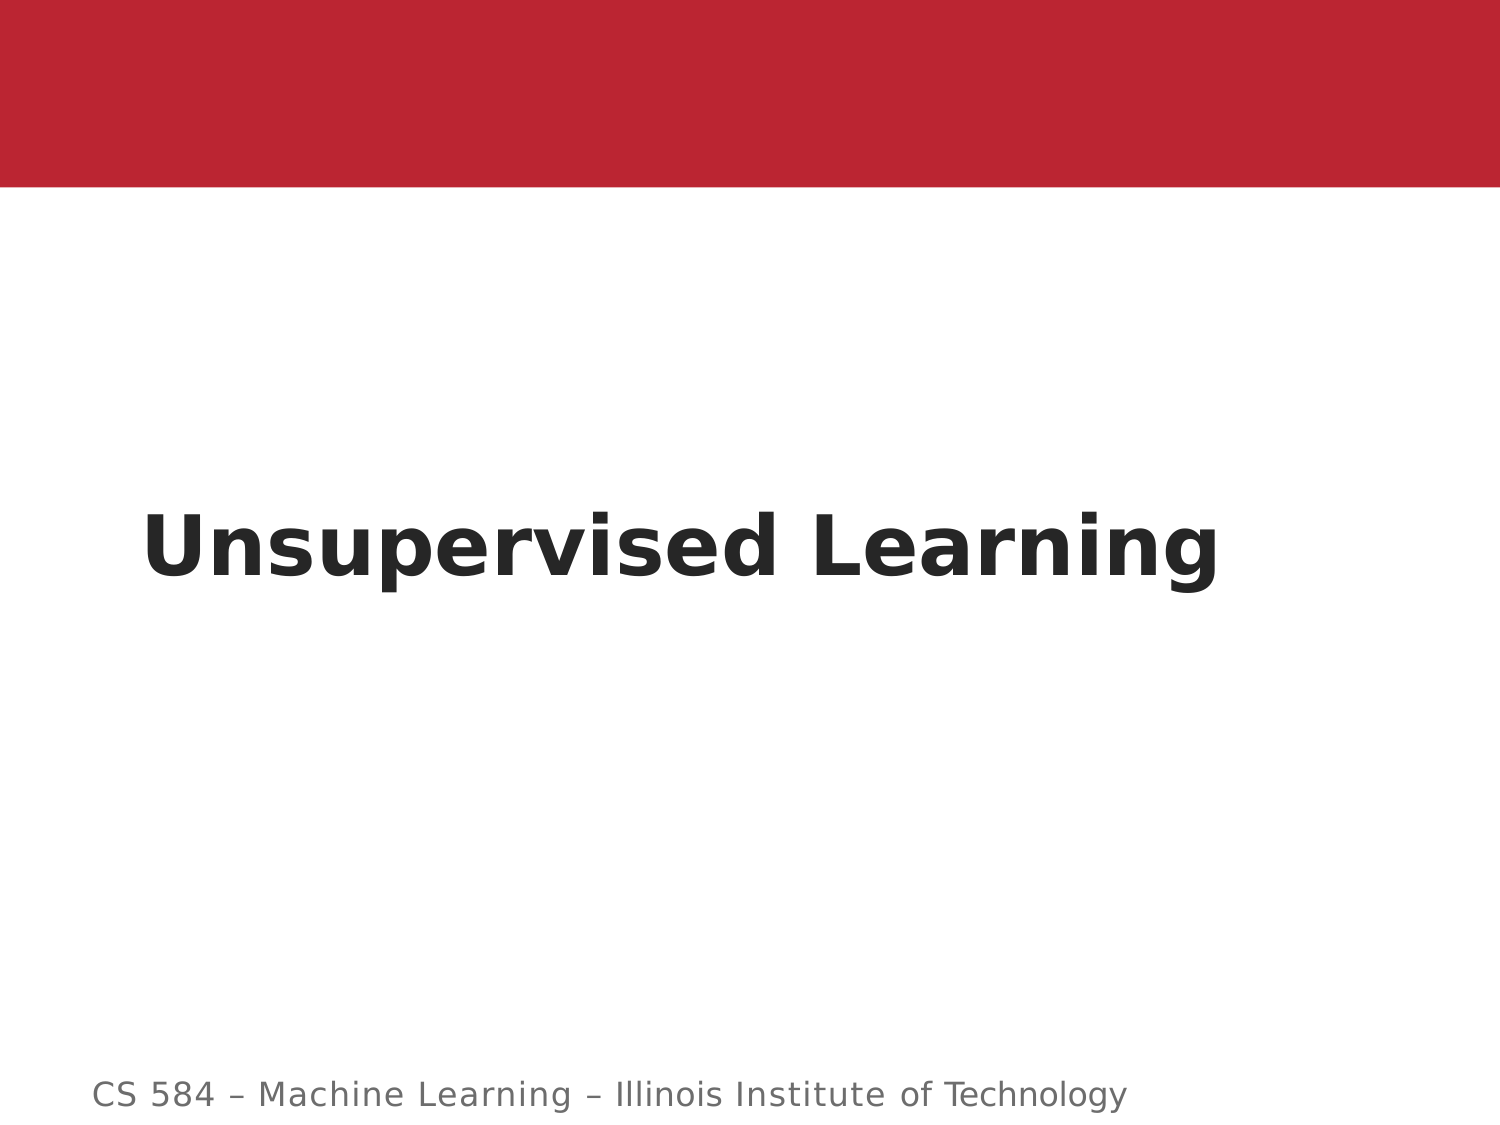

# Unsupervised Learning
CS 584 – Machine Learning – Illinois Institute of Technology